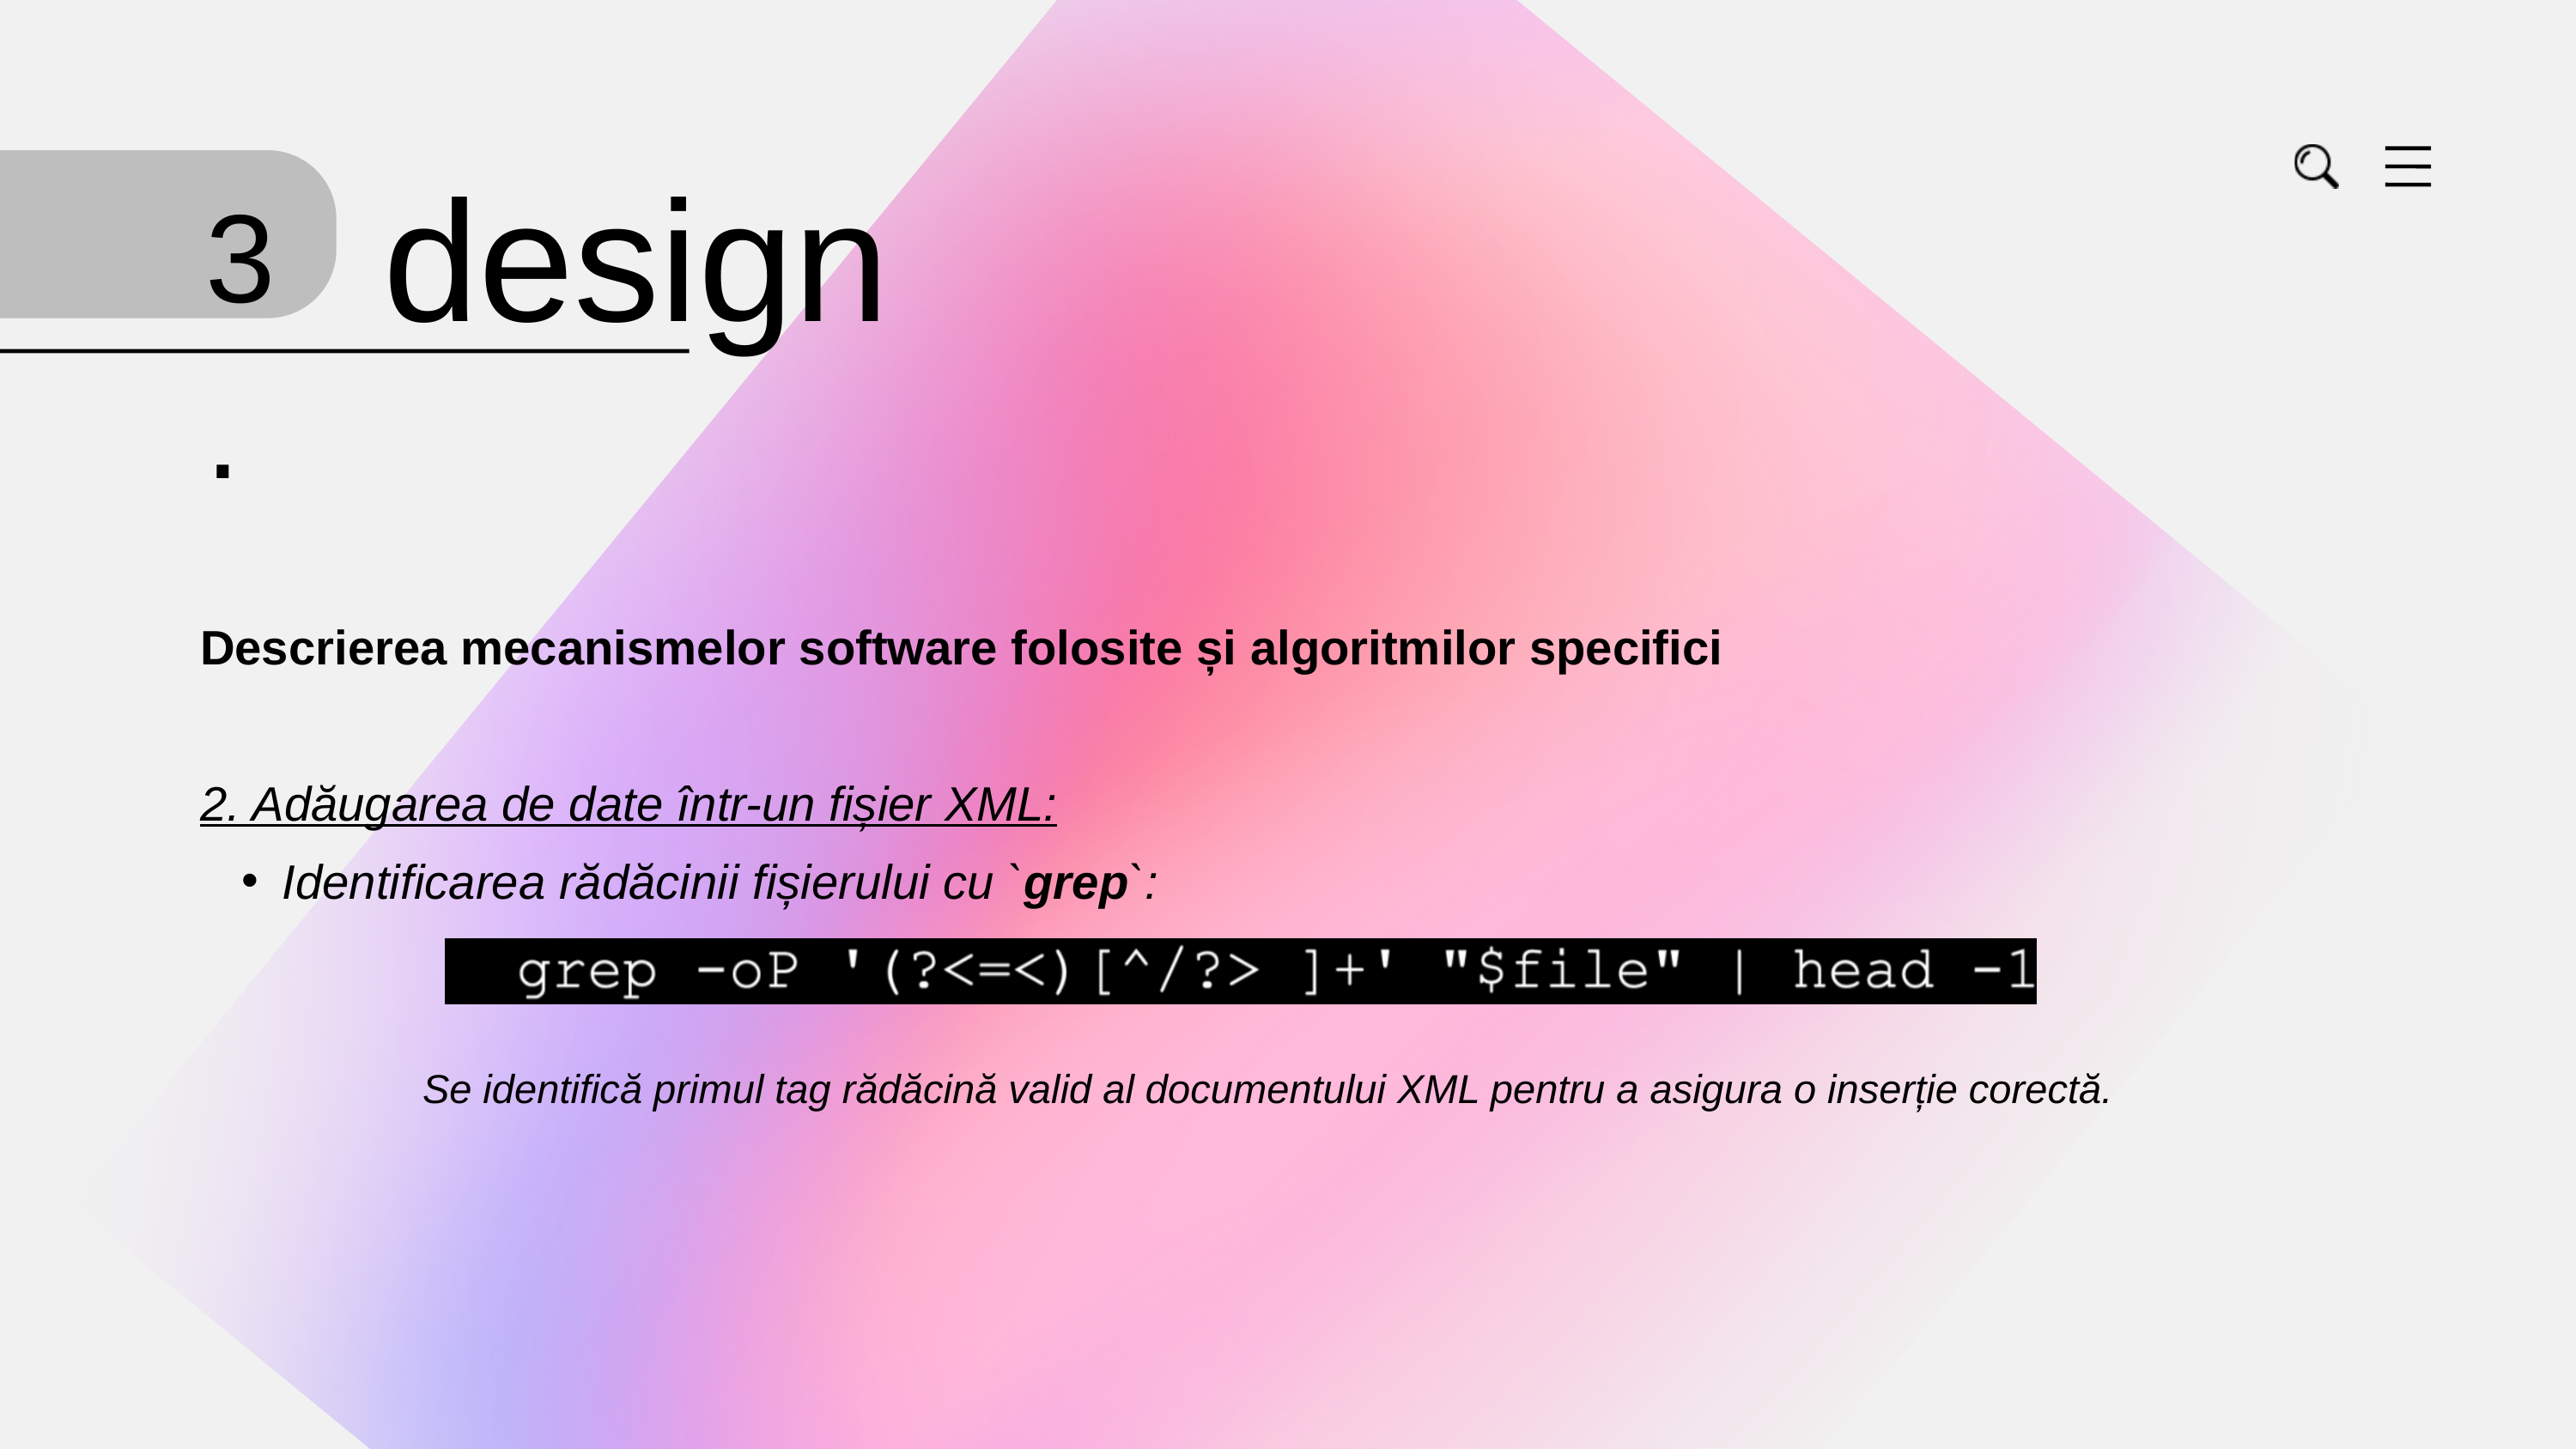

design

3.

Descrierea mecanismelor software folosite și algoritmilor specifici

2. Adăugarea de date într-un fișier XML:
Identificarea rădăcinii fișierului cu `grep`:

     Se identifică primul tag rădăcină valid al documentului XML pentru a asigura o inserție corectă.